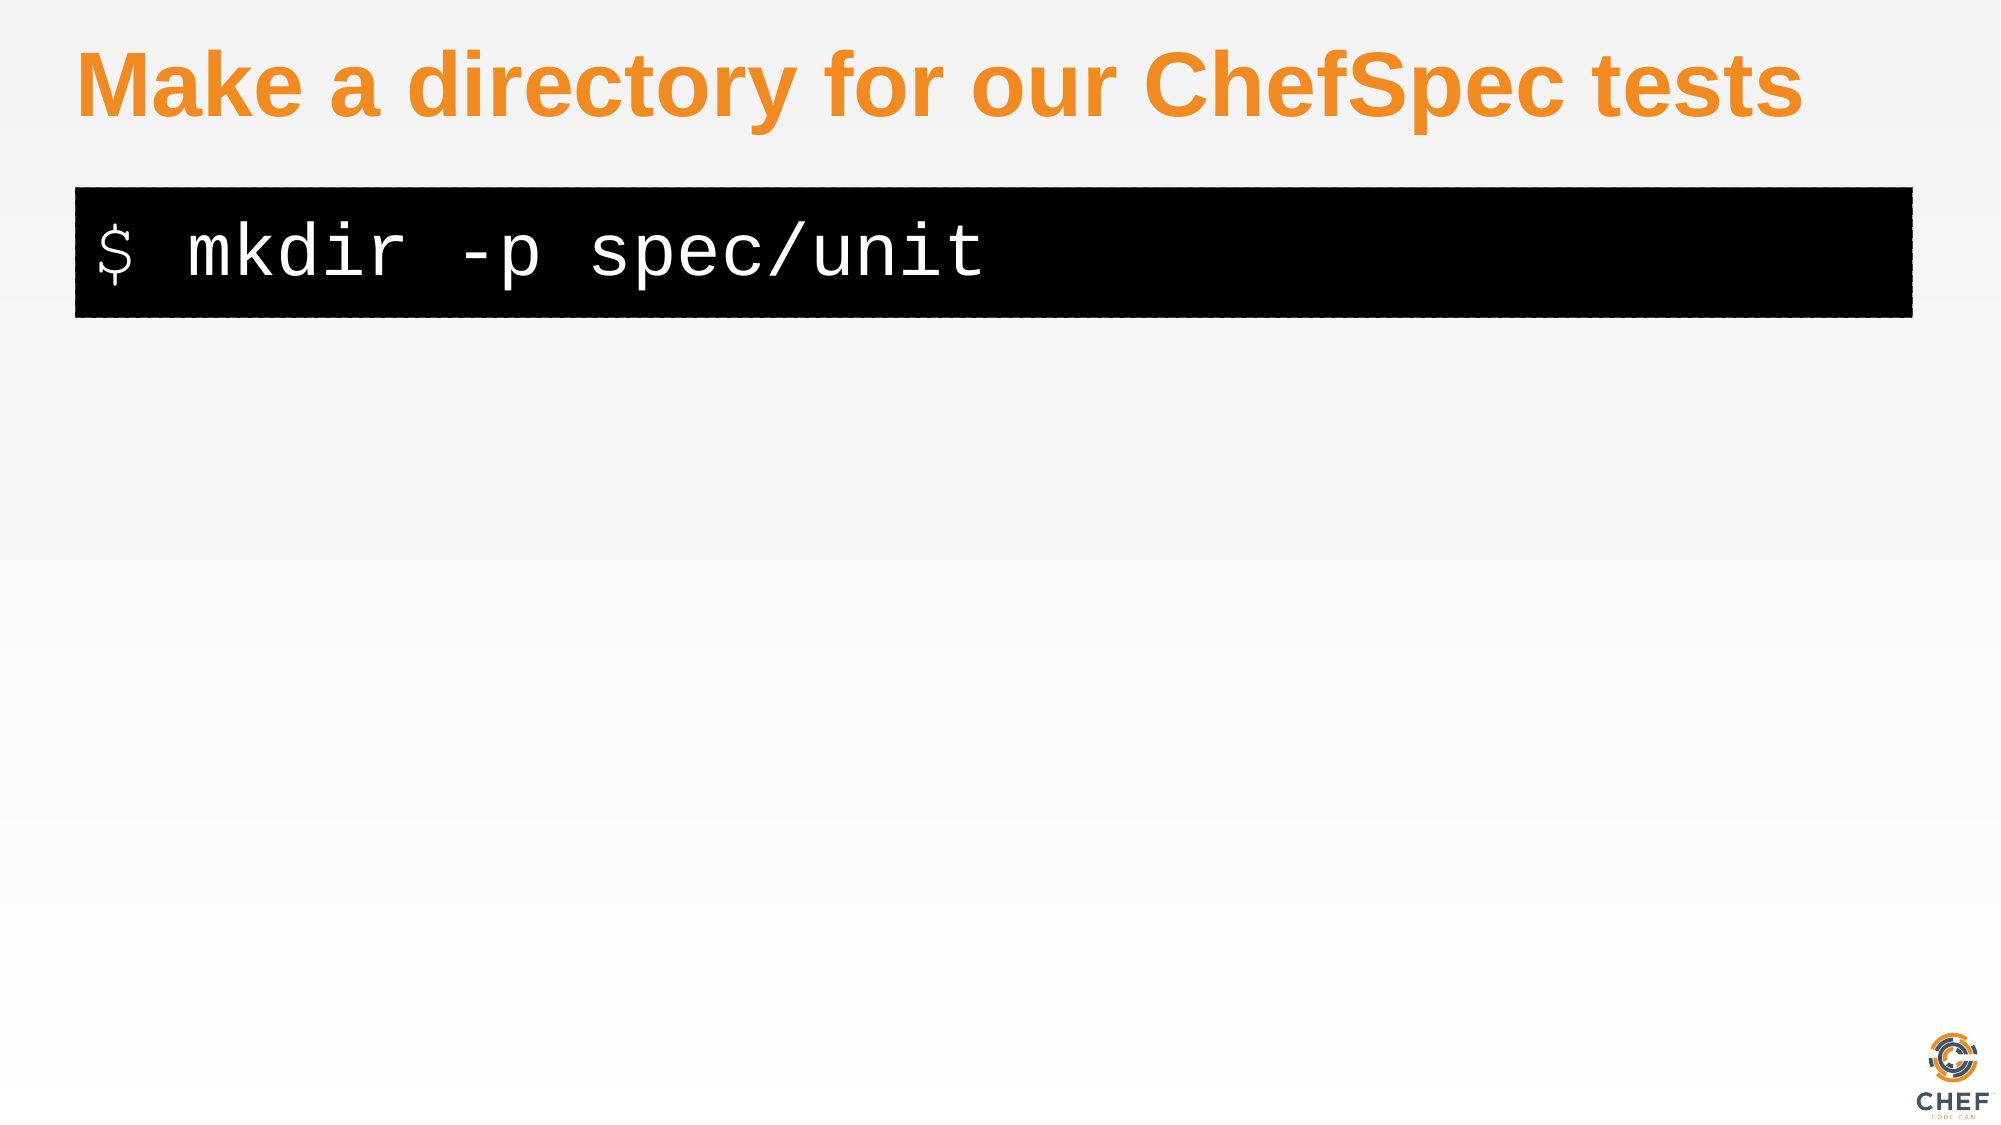

# Make a directory for our ChefSpec tests
mkdir -p spec/unit